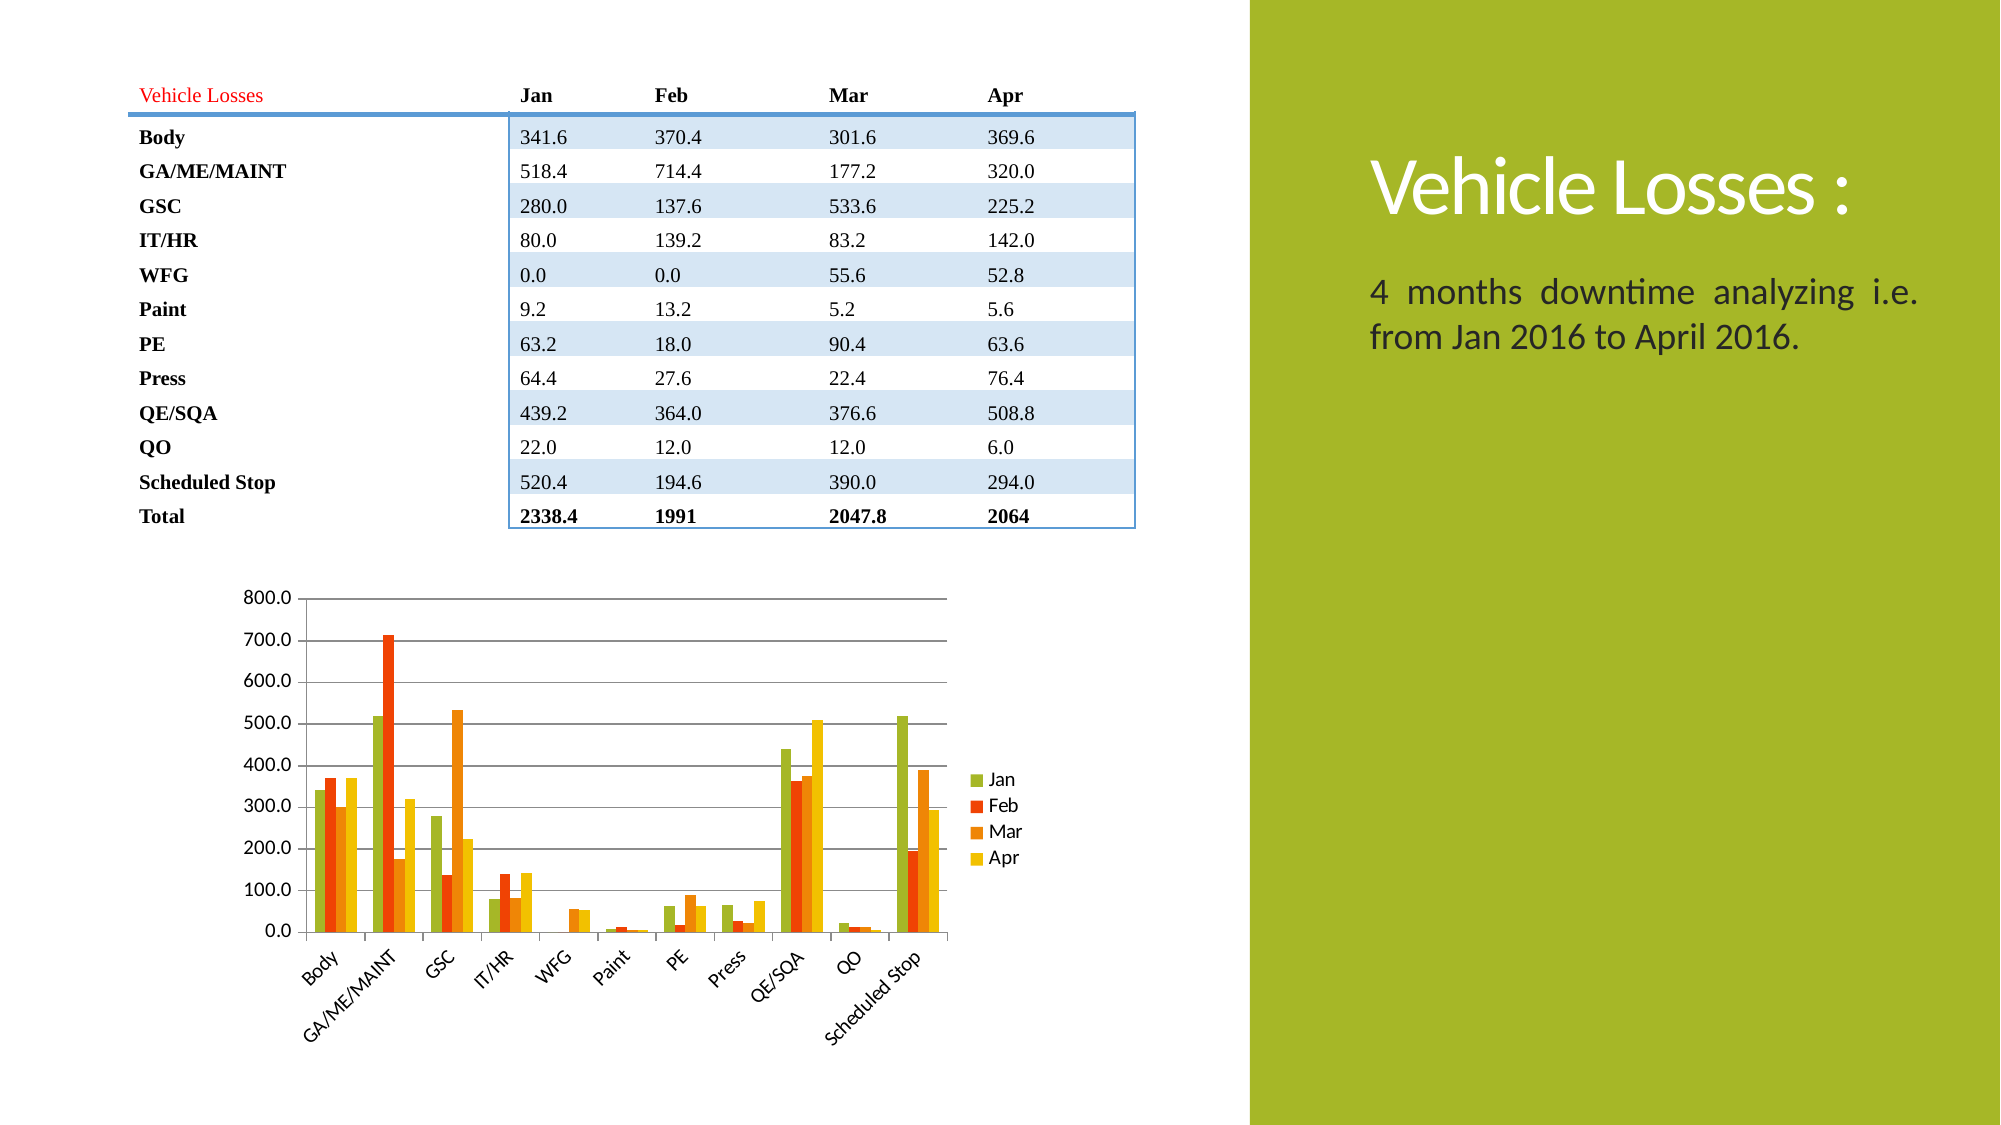

| Vehicle Losses | Jan | Feb | Mar | Apr |
| --- | --- | --- | --- | --- |
| Body | 341.6 | 370.4 | 301.6 | 369.6 |
| GA/ME/MAINT | 518.4 | 714.4 | 177.2 | 320.0 |
| GSC | 280.0 | 137.6 | 533.6 | 225.2 |
| IT/HR | 80.0 | 139.2 | 83.2 | 142.0 |
| WFG | 0.0 | 0.0 | 55.6 | 52.8 |
| Paint | 9.2 | 13.2 | 5.2 | 5.6 |
| PE | 63.2 | 18.0 | 90.4 | 63.6 |
| Press | 64.4 | 27.6 | 22.4 | 76.4 |
| QE/SQA | 439.2 | 364.0 | 376.6 | 508.8 |
| QO | 22.0 | 12.0 | 12.0 | 6.0 |
| Scheduled Stop | 520.4 | 194.6 | 390.0 | 294.0 |
| Total | 2338.4 | 1991 | 2047.8 | 2064 |
# Vehicle Losses :
4 months downtime analyzing i.e. from Jan 2016 to April 2016.

### Chart

| Category | Jan | Feb | Mar | Apr |
|---|---|---|---|---|
| Body | 341.6 | 370.40000000000003 | 301.5999999999992 | 369.5999999999992 |
| GA/ME/MAINT | 518.3999999999994 | 714.3999999999999 | 177.19999999999996 | 320.0 |
| GSC | 279.9999999999987 | 137.6 | 533.6 | 225.20000000000005 |
| IT/HR | 80.0 | 139.2 | 83.2 | 142.0 |
| WFG | 0.0 | 0.0 | 55.6 | 52.8 |
| Paint | 9.200000000000001 | 13.2 | 5.2 | 5.6000000000000005 |
| PE | 63.2 | 17.99999999999999 | 90.4 | 63.60000000000001 |
| Press | 64.39999999999999 | 27.6 | 22.4 | 76.4 |
| QE/SQA | 439.19999999999993 | 364.0 | 376.6000000000001 | 508.80000000000007 |
| QO | 22.0 | 12.0 | 12.0 | 6.0 |
| Scheduled Stop | 520.4 | 194.6 | 390.0 | 294.0 |